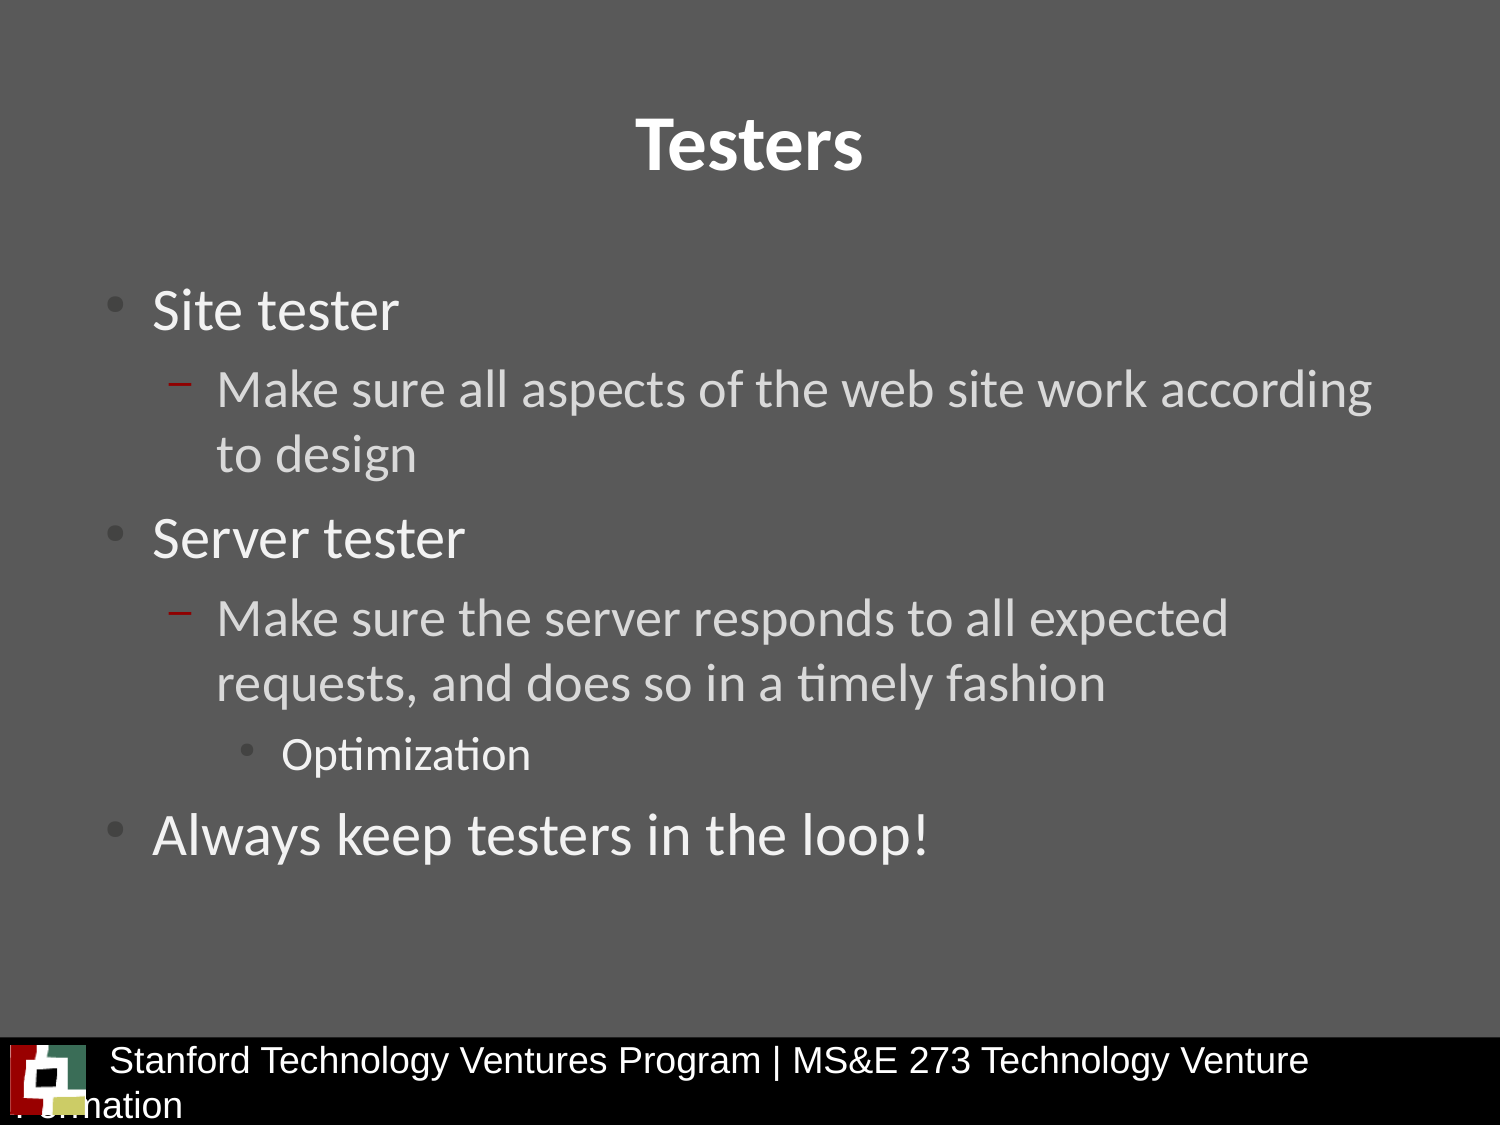

Testers
Site tester
Make sure all aspects of the web site work according to design
Server tester
Make sure the server responds to all expected requests, and does so in a timely fashion
Optimization
Always keep testers in the loop!